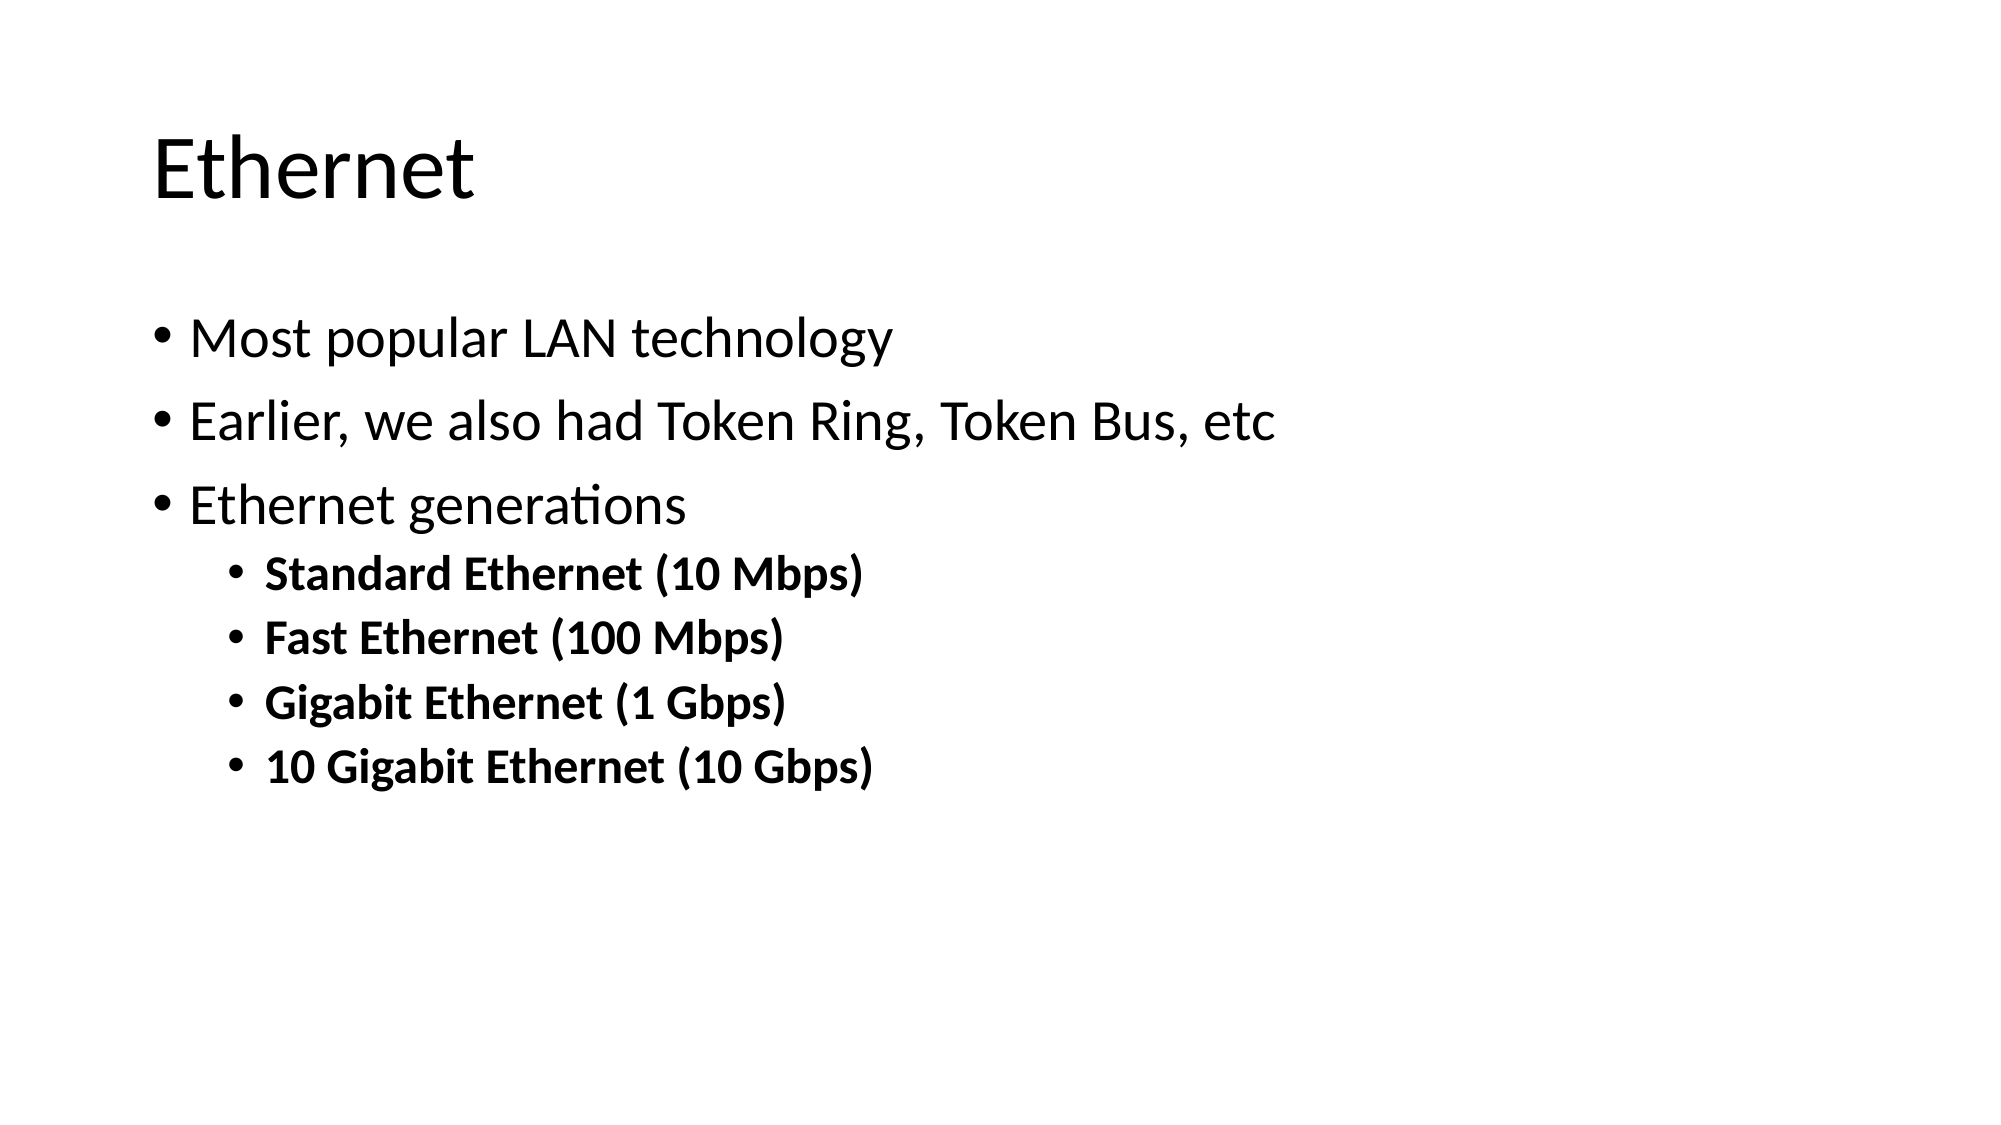

# Ethernet
Most popular LAN technology
Earlier, we also had Token Ring, Token Bus, etc
Ethernet generations
Standard Ethernet (10 Mbps)
Fast Ethernet (100 Mbps)
Gigabit Ethernet (1 Gbps)
10 Gigabit Ethernet (10 Gbps)